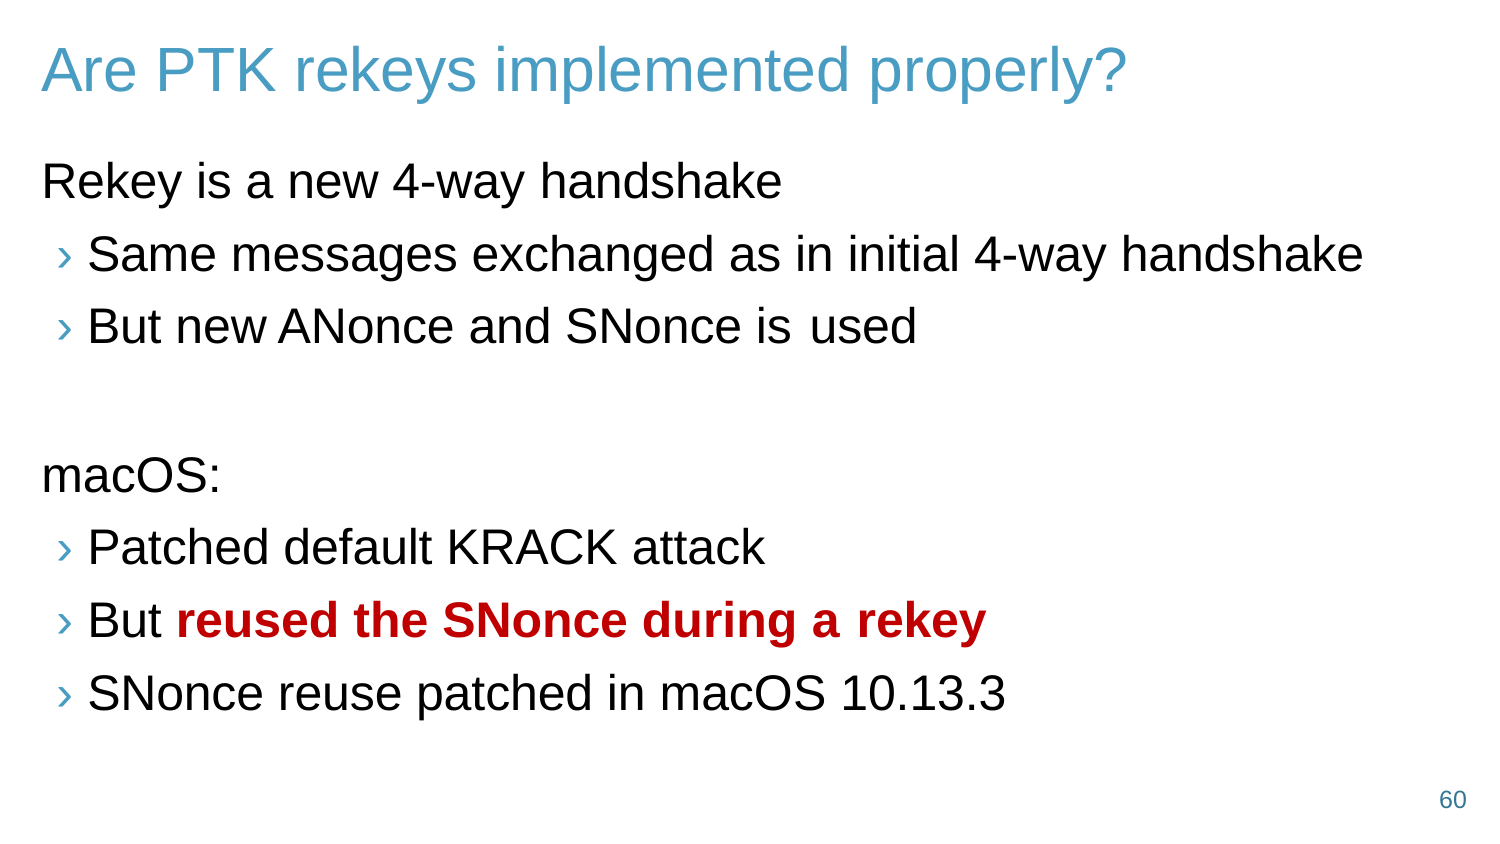

# Are PTK rekeys implemented properly?
Rekey is a new 4-way handshake
› Same messages exchanged as in initial 4-way handshake
› But new ANonce and SNonce is used

macOS:
› Patched default KRACK attack
› But reused the SNonce during a rekey
› SNonce reuse patched in macOS 10.13.3
60